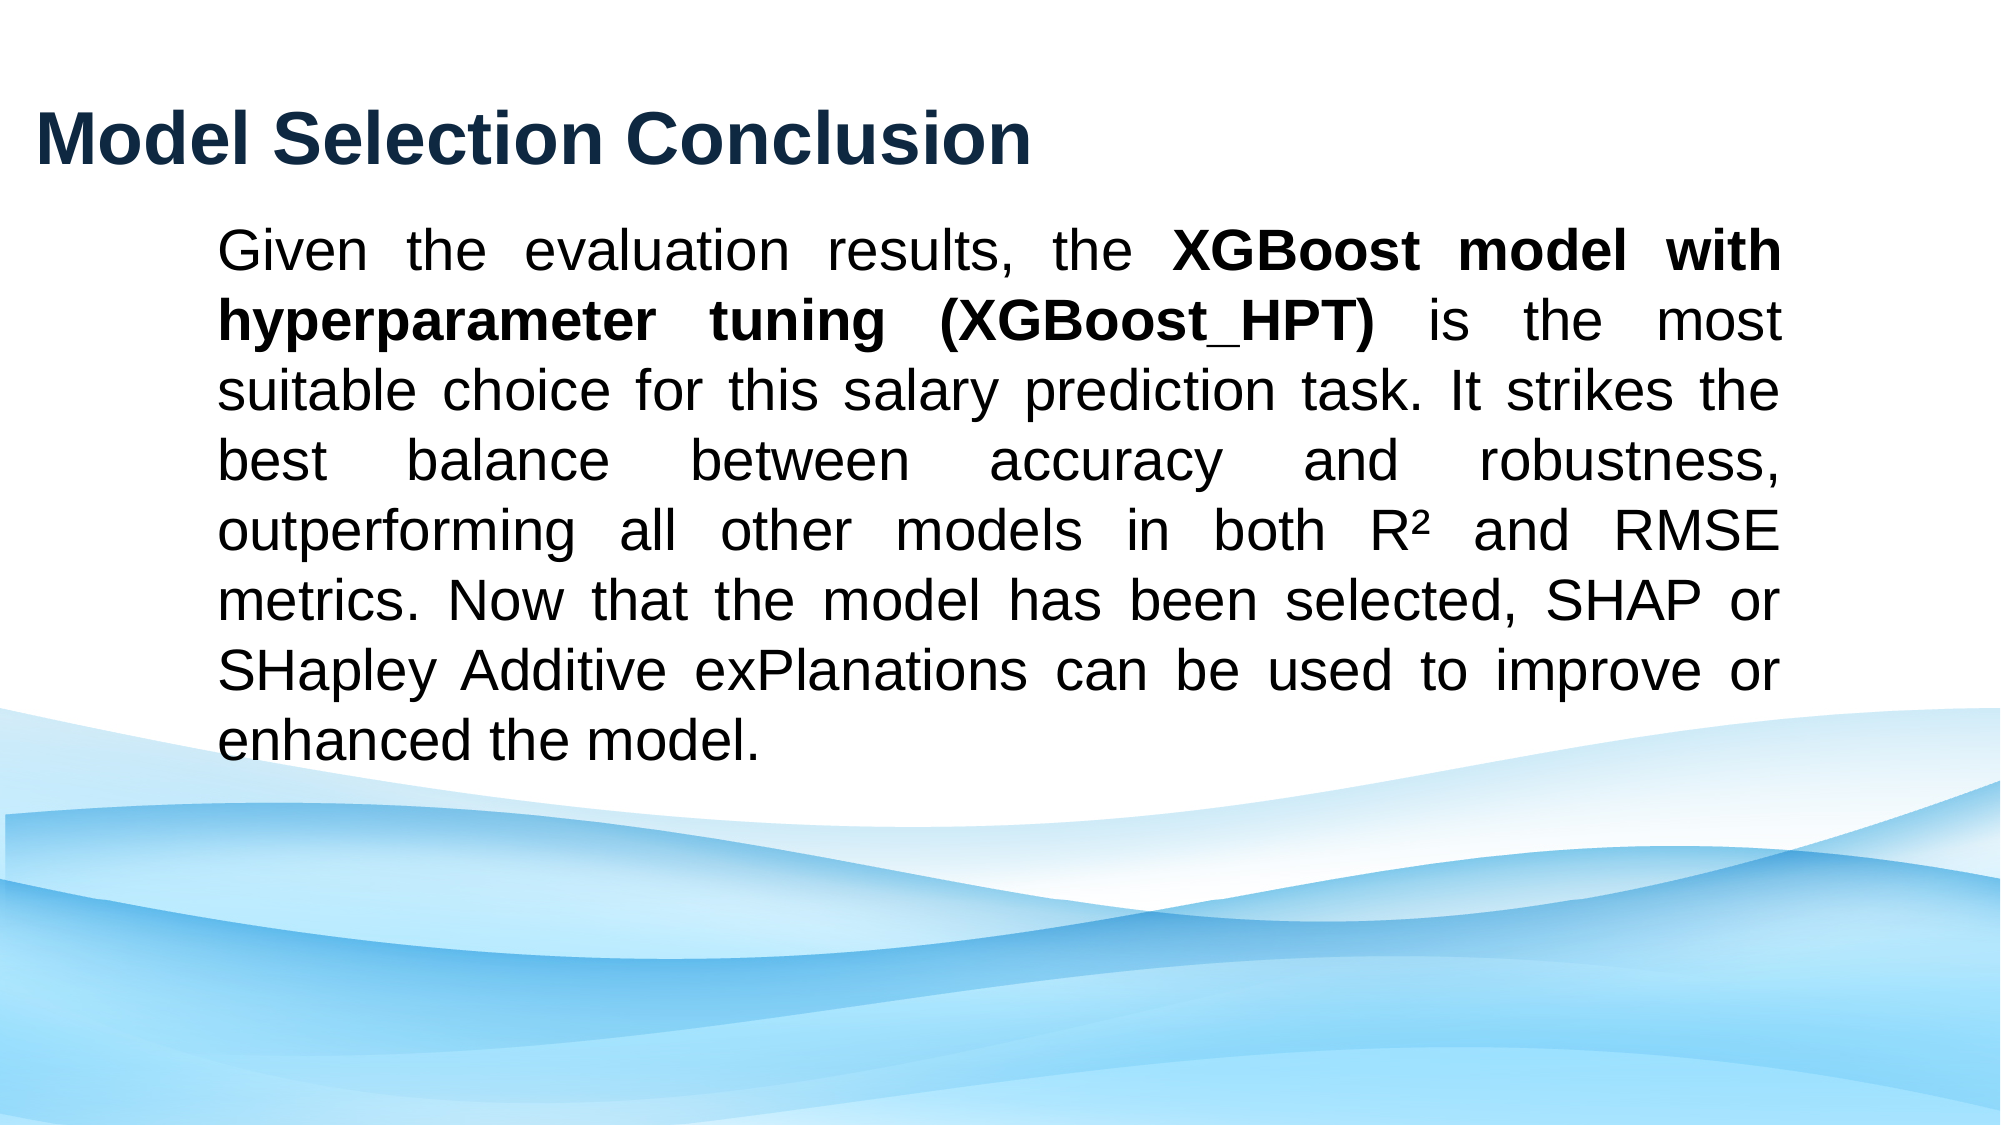

Model Selection Conclusion
Given the evaluation results, the XGBoost model with hyperparameter tuning (XGBoost_HPT) is the most suitable choice for this salary prediction task. It strikes the best balance between accuracy and robustness, outperforming all other models in both R² and RMSE metrics. Now that the model has been selected, SHAP or SHapley Additive exPlanations can be used to improve or enhanced the model.